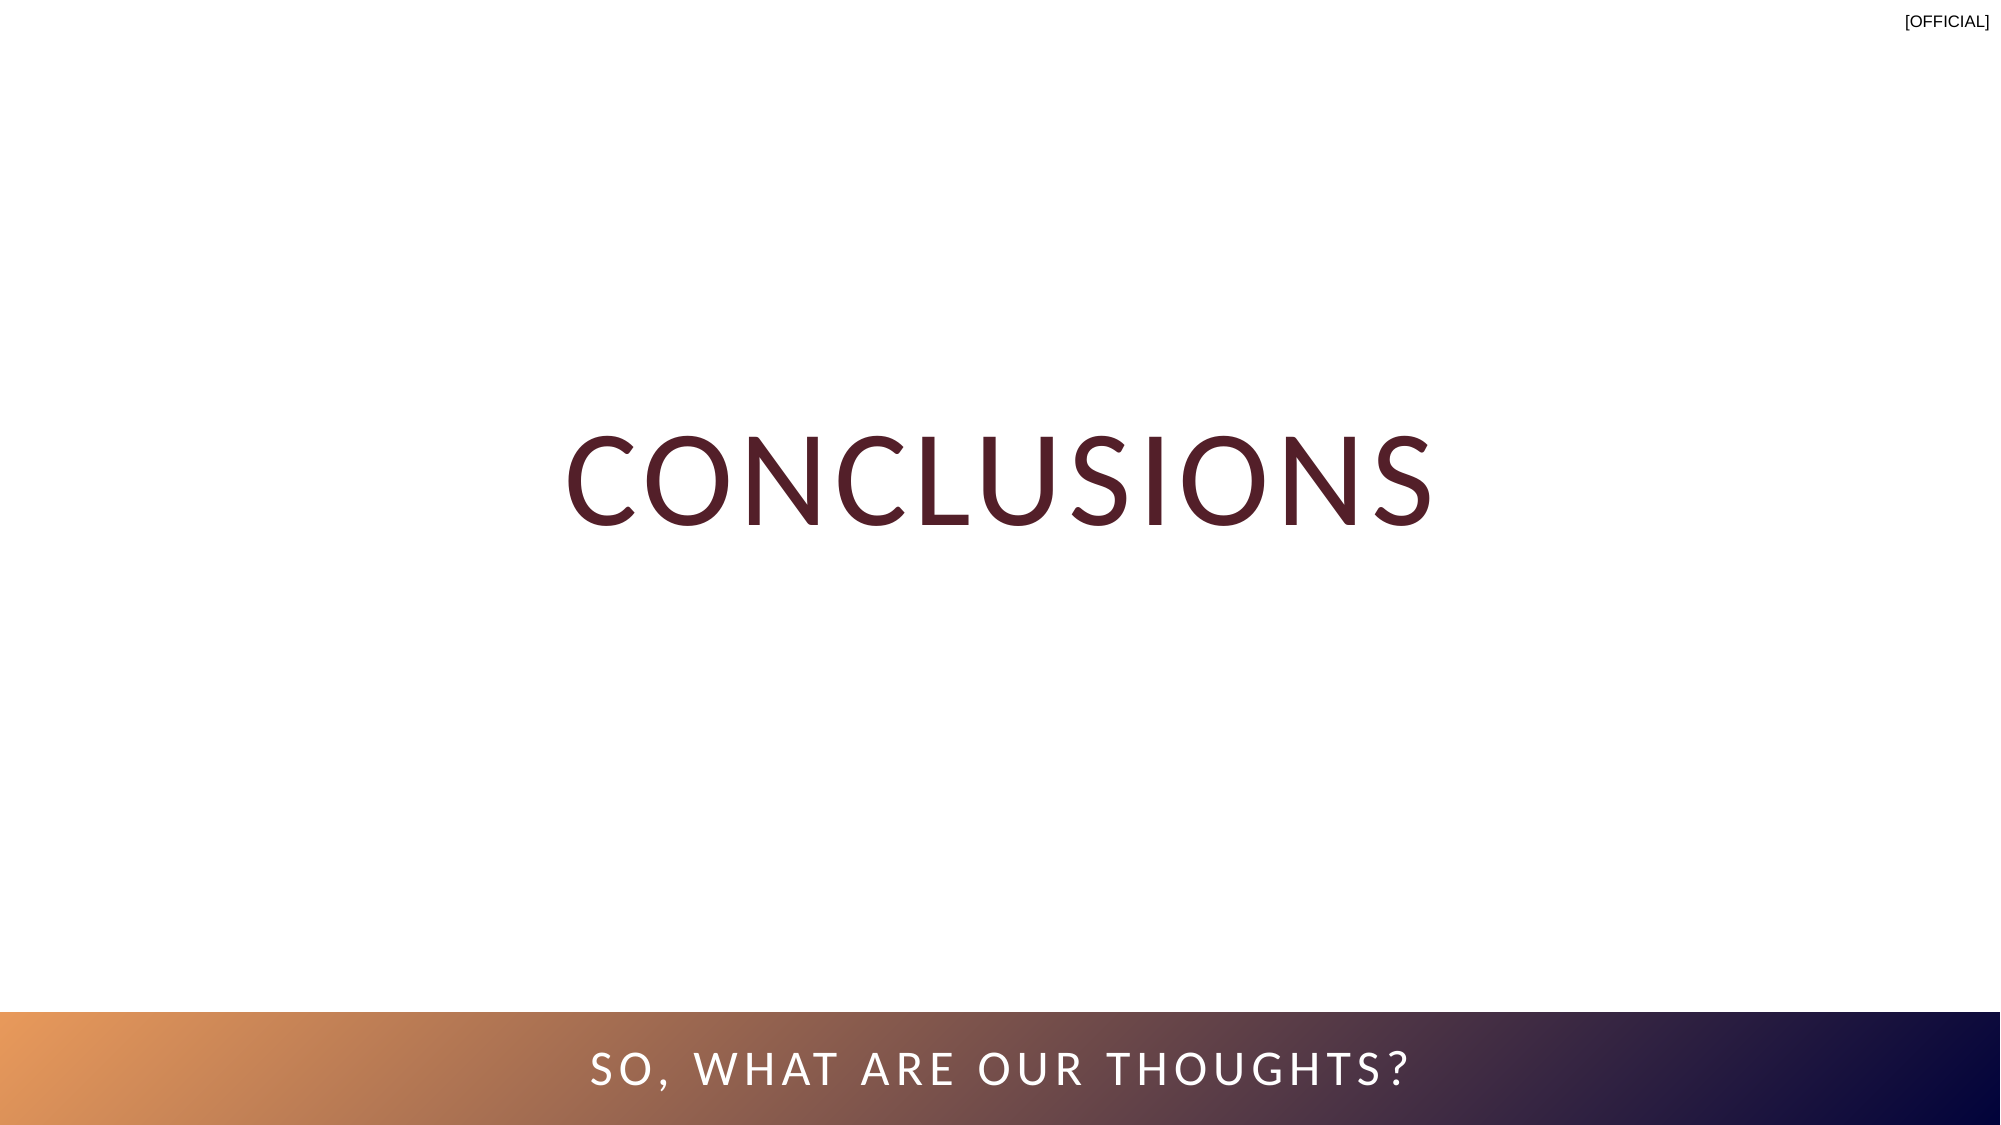

# CONCLUSIONS
So, What are Our Thoughts?